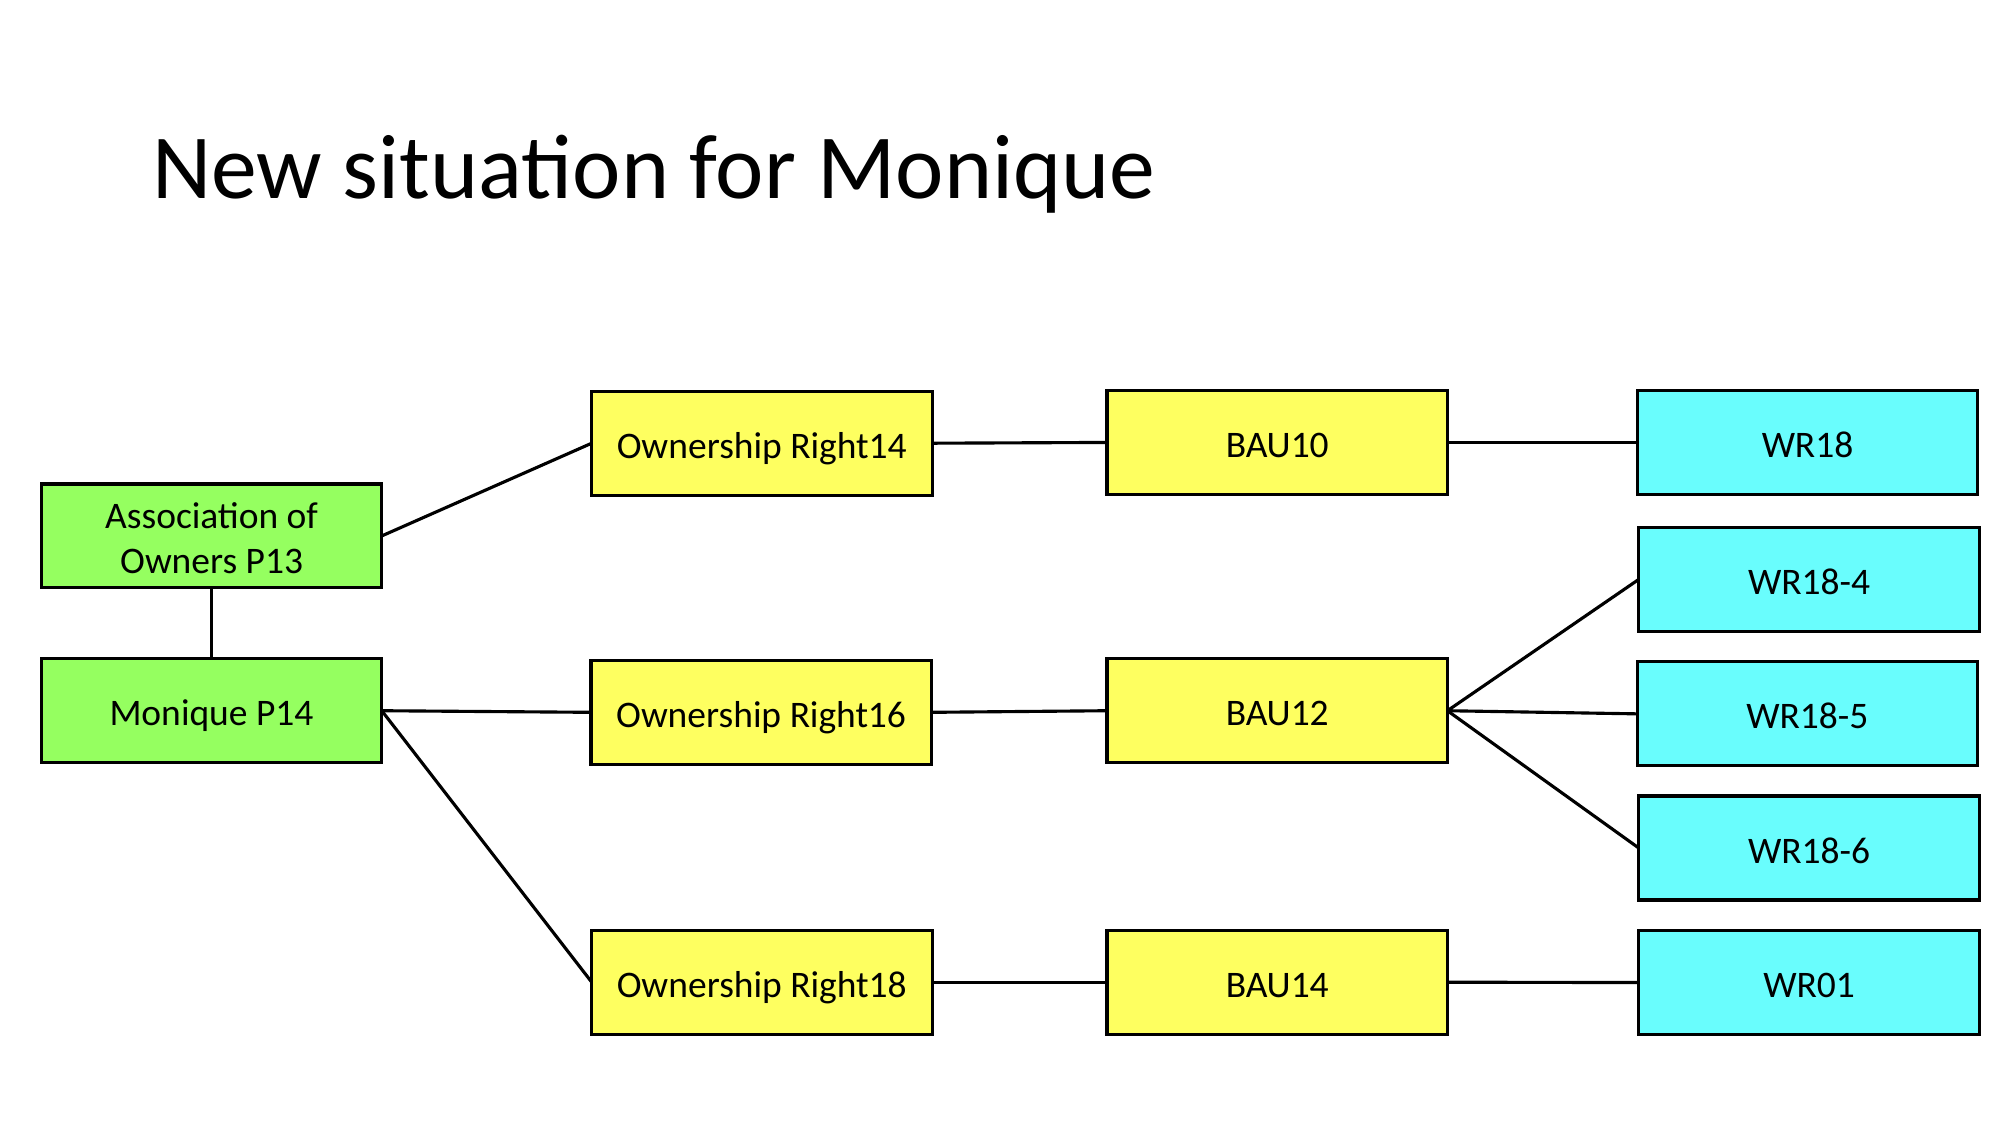

# New situation for Monique
BAU10
WR18
Ownership Right14
Association of Owners P13
WR18-4
Monique P14
BAU12
Ownership Right16
WR18-5
WR18-6
Ownership Right18
BAU14
WR01